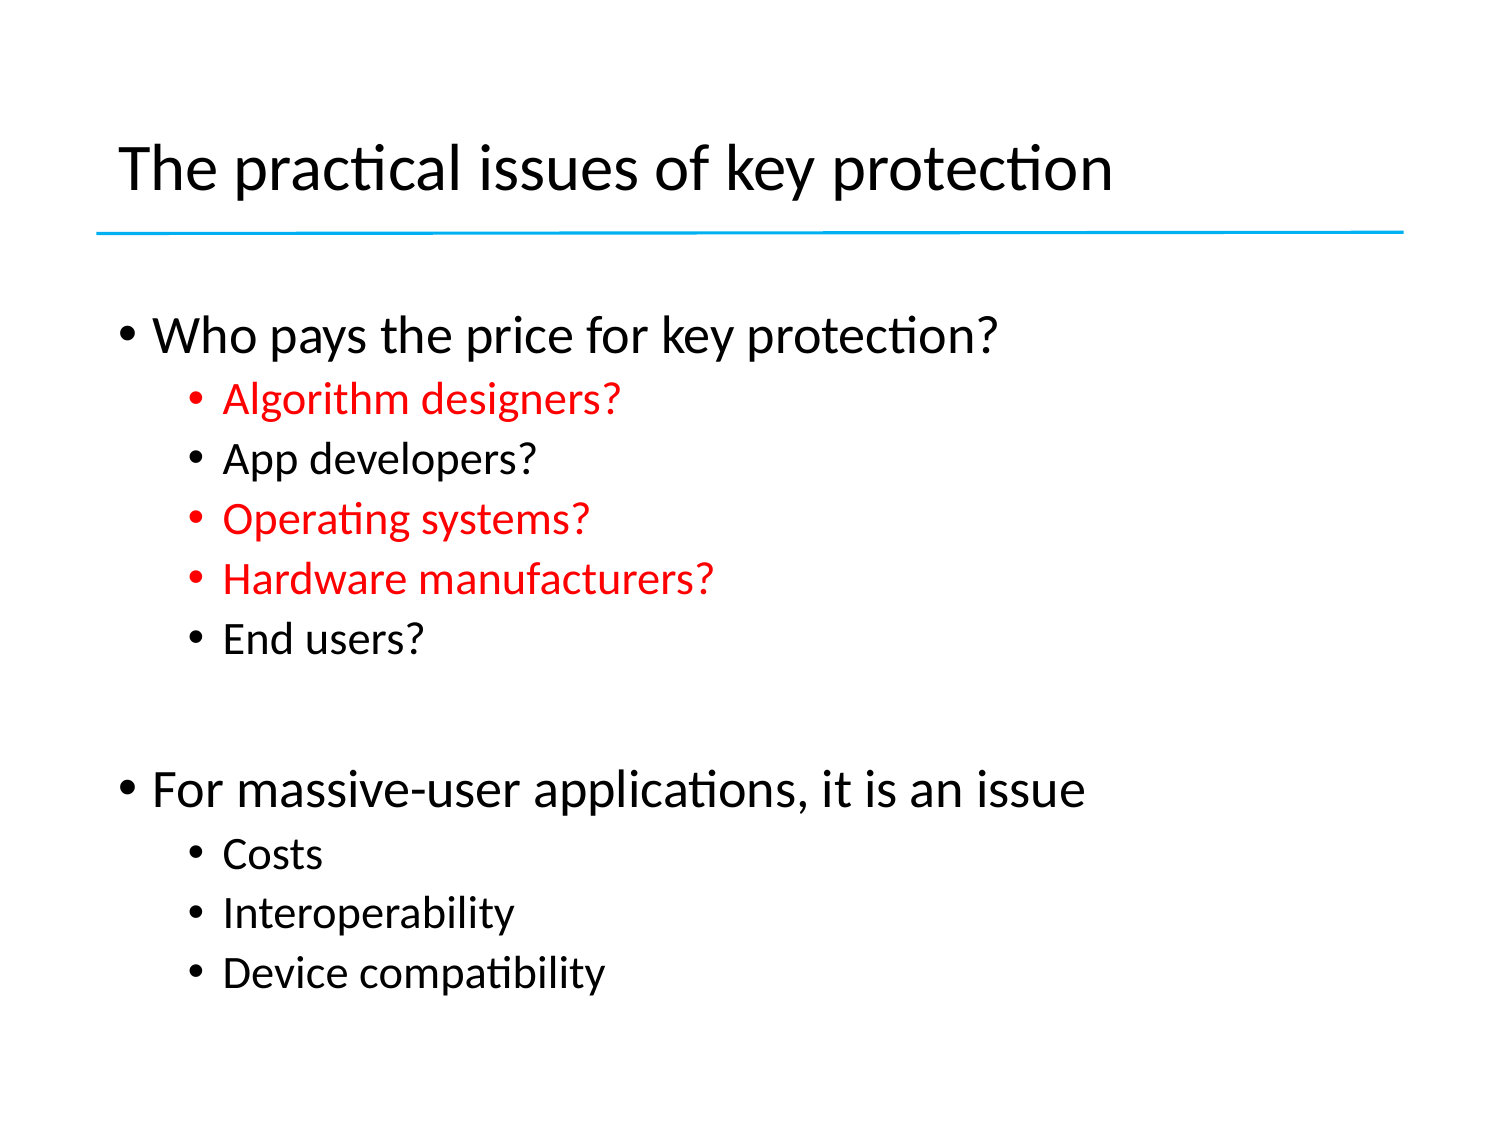

# The practical issues of key protection
Who pays the price for key protection?
Algorithm designers?
App developers?
Operating systems?
Hardware manufacturers?
End users?

For massive-user applications, it is an issue
Costs
Interoperability
Device compatibility